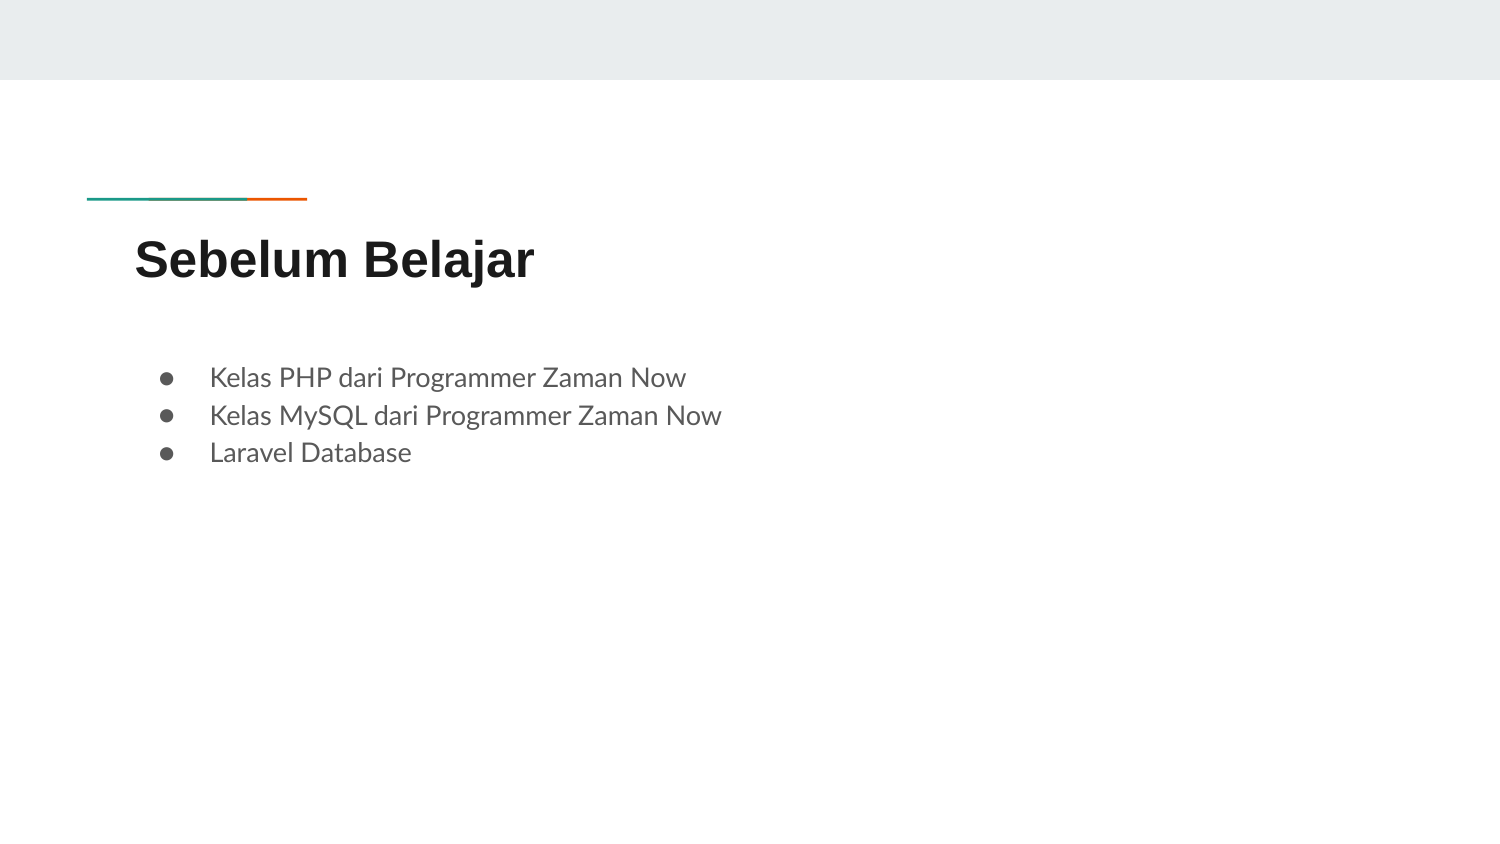

# Sebelum Belajar
Kelas PHP dari Programmer Zaman Now
Kelas MySQL dari Programmer Zaman Now
Laravel Database